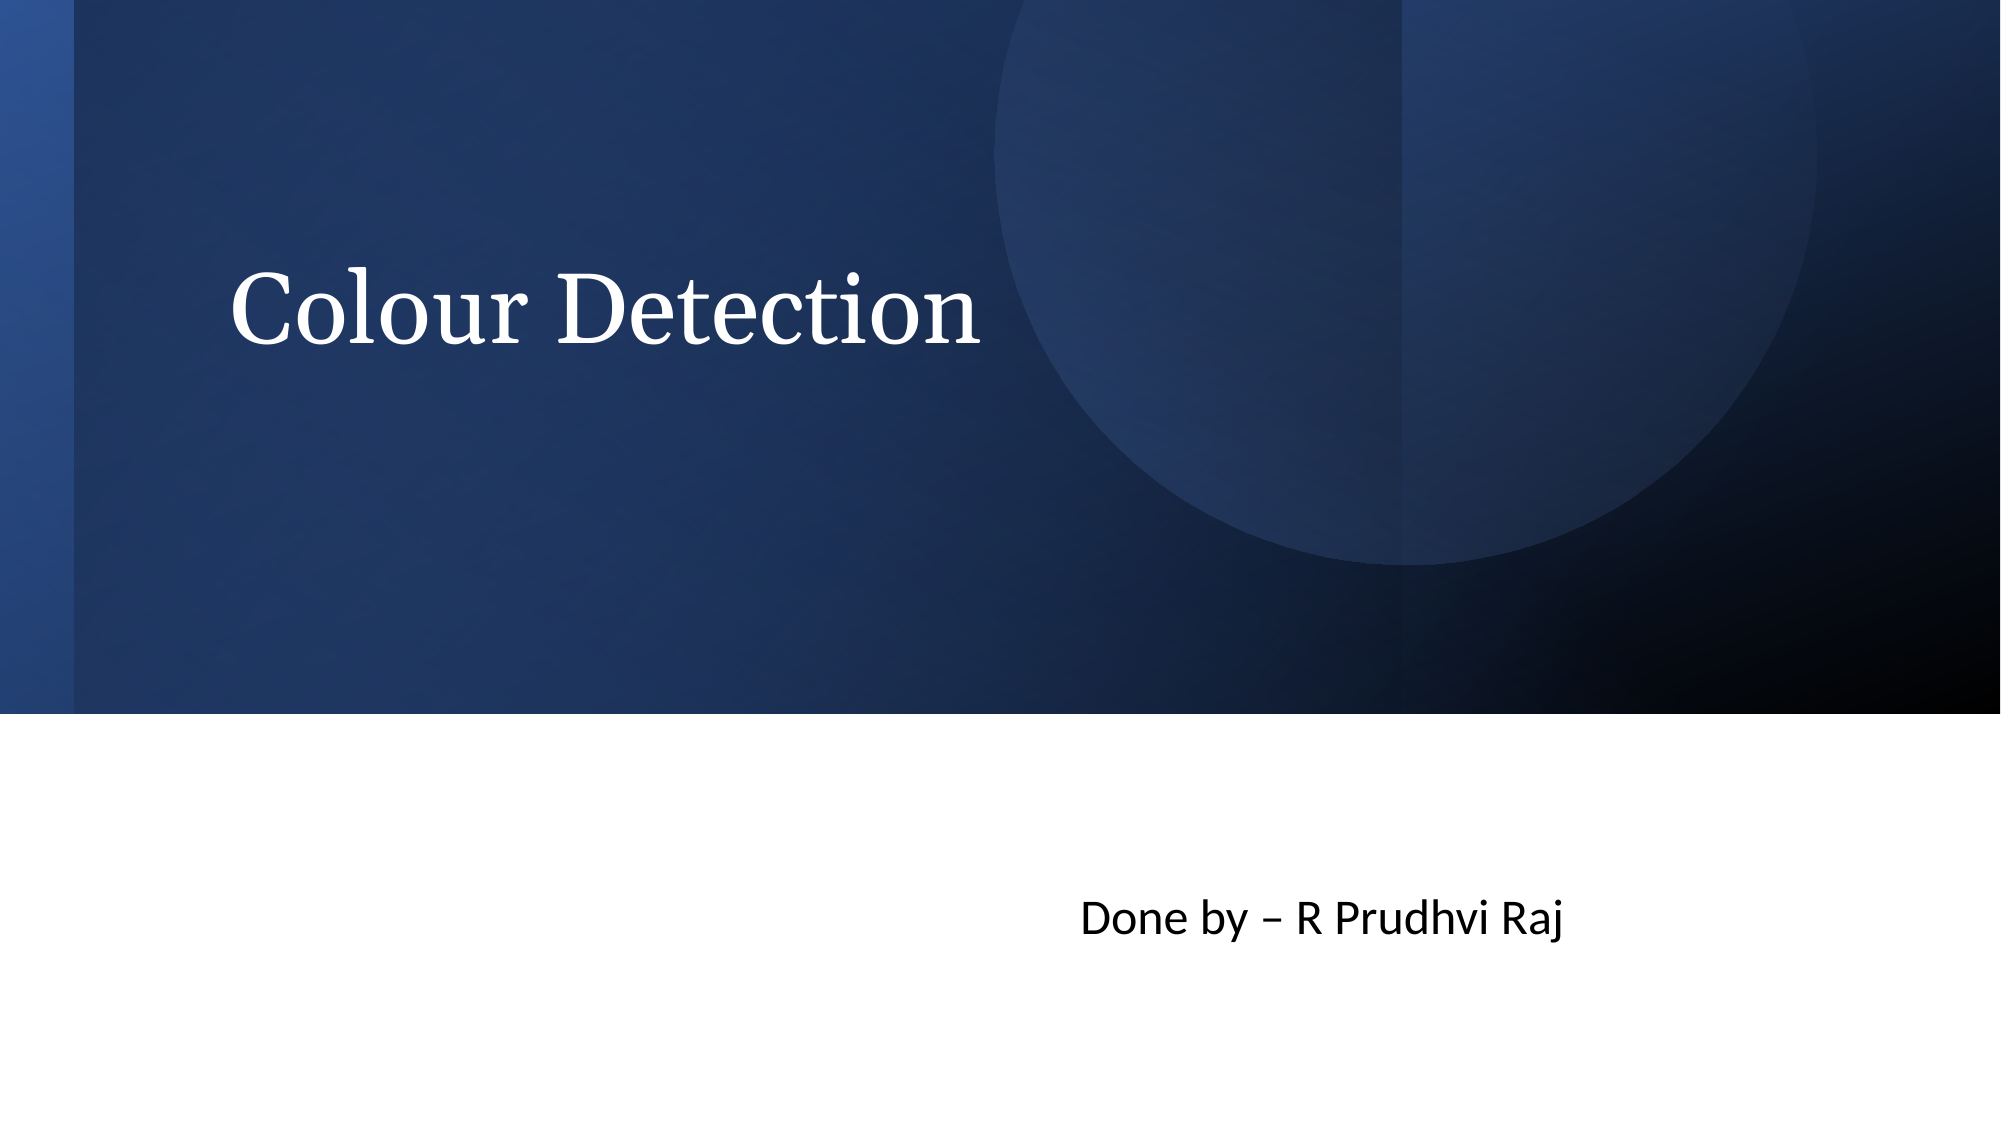

# Colour Detection
                                                                           Done by – R Prudhvi Raj